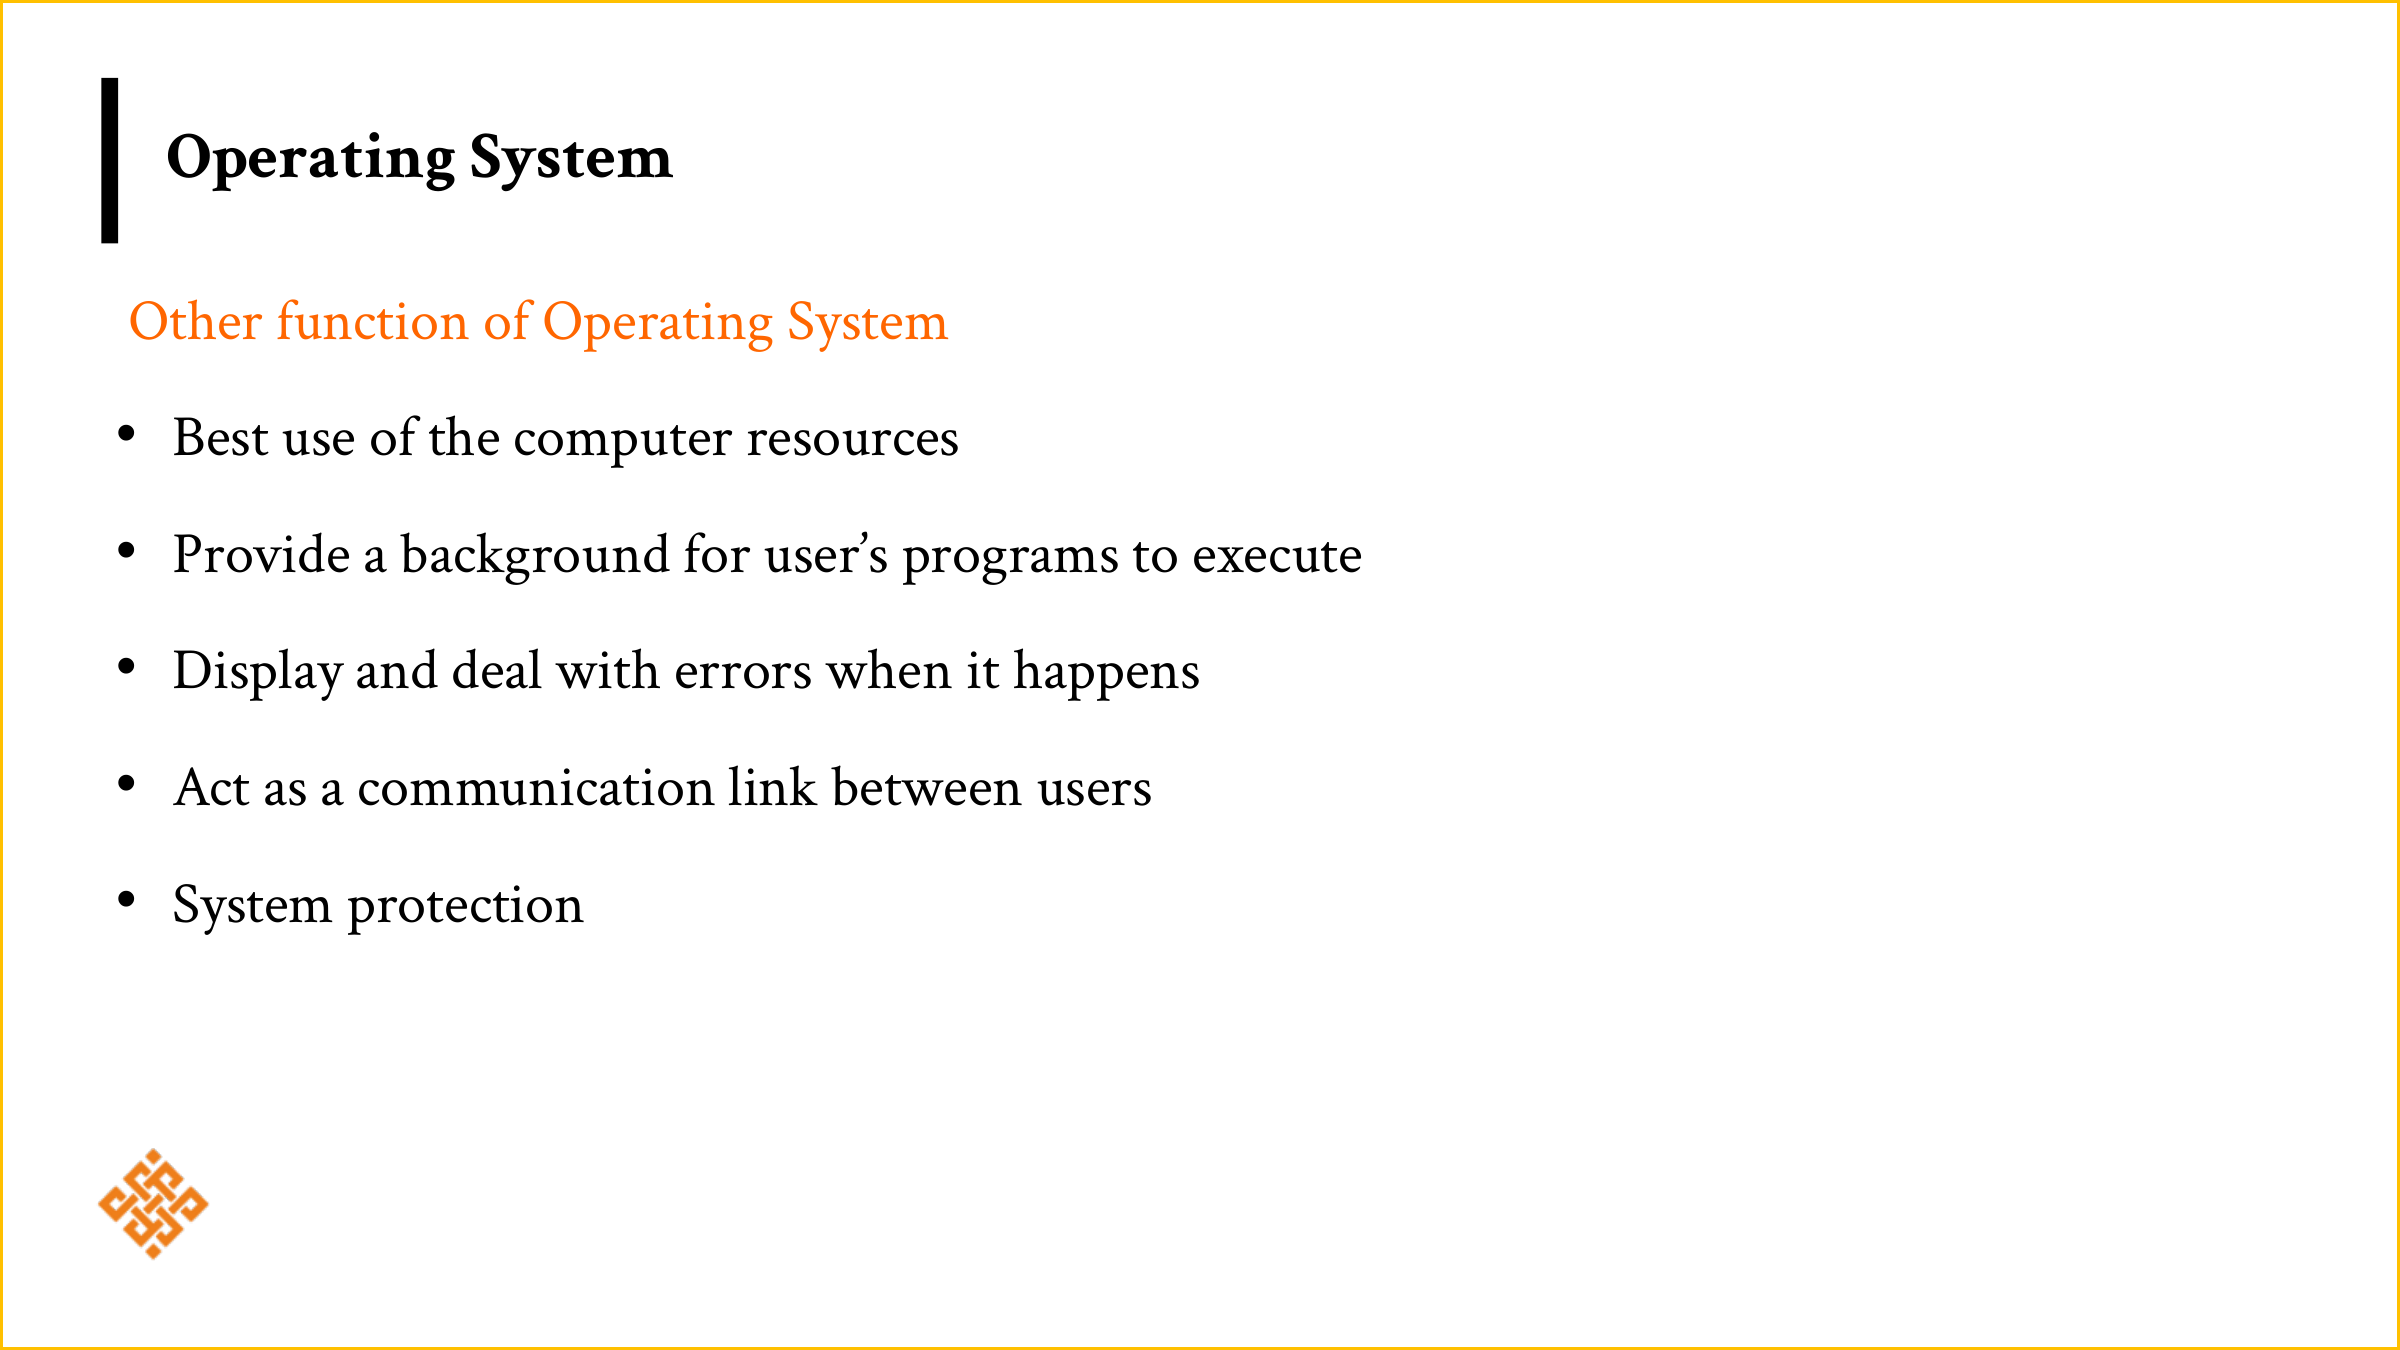

Operating System
 Other function of Operating System
Best use of the computer resources
Provide a background for user’s programs to execute
Display and deal with errors when it happens
Act as a communication link between users
System protection